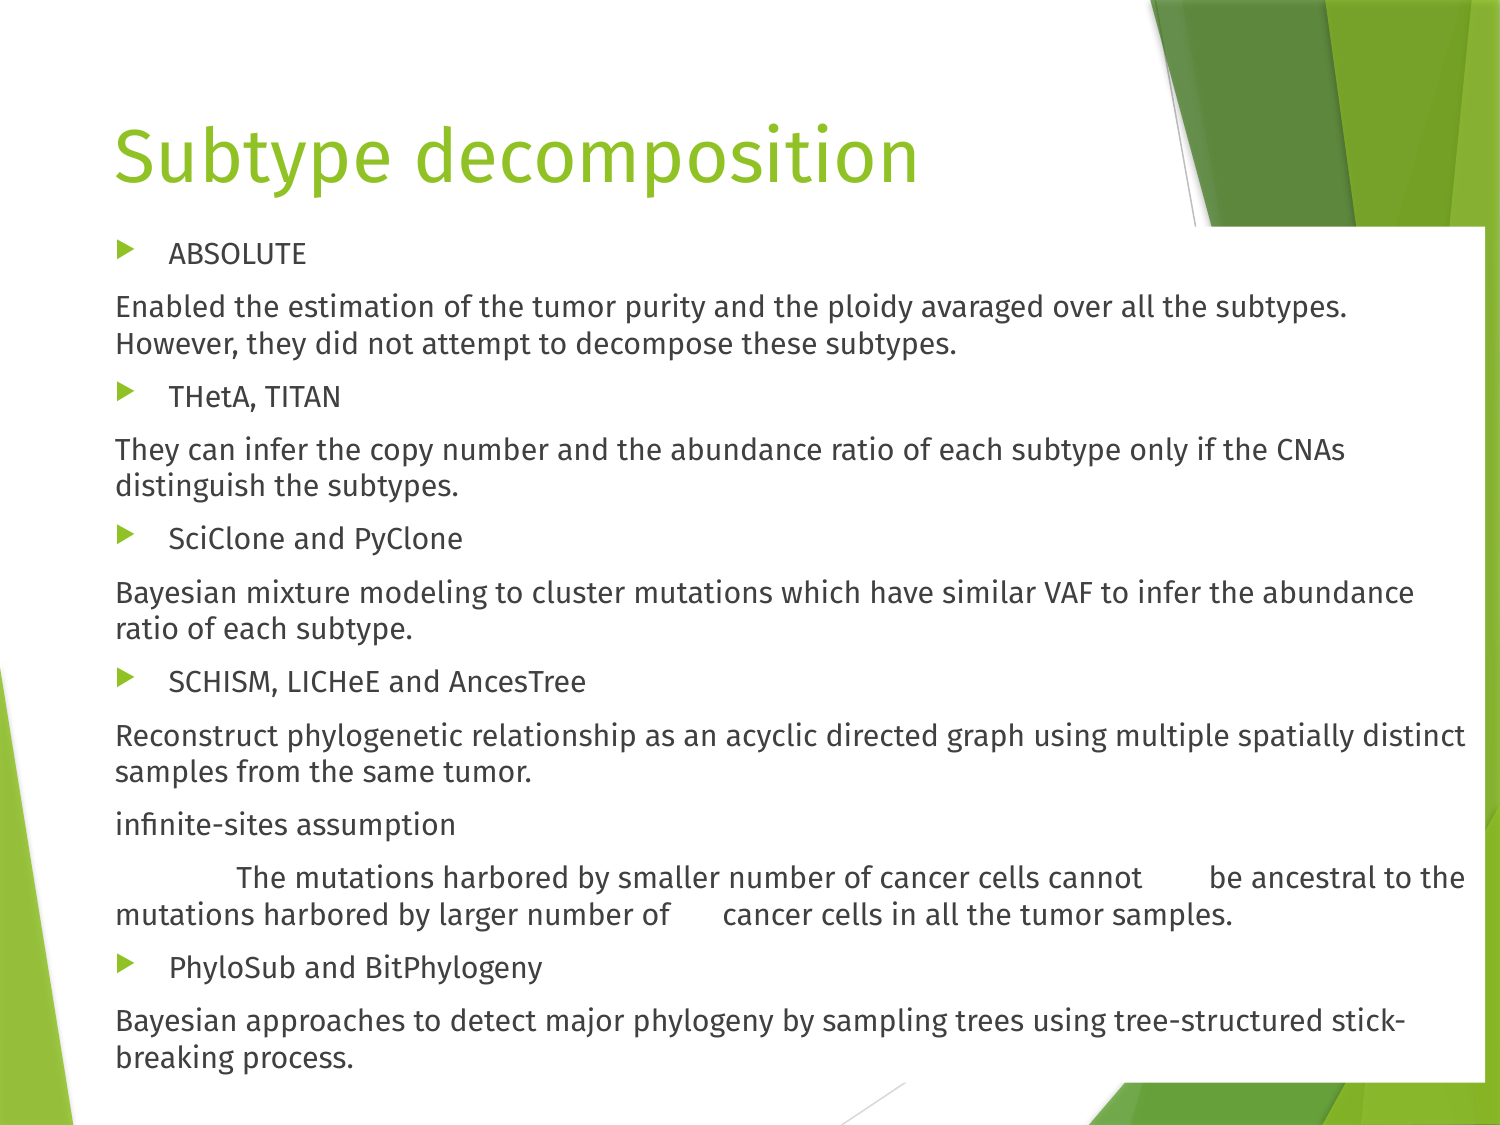

# Subtype decomposition
ABSOLUTE
Enabled the estimation of the tumor purity and the ploidy avaraged over all the subtypes. However, they did not attempt to decompose these subtypes.
THetA, TITAN
They can infer the copy number and the abundance ratio of each subtype only if the CNAs distinguish the subtypes.
SciClone and PyClone
Bayesian mixture modeling to cluster mutations which have similar VAF to infer the abundance ratio of each subtype.
SCHISM, LICHeE and AncesTree
Reconstruct phylogenetic relationship as an acyclic directed graph using multiple spatially distinct samples from the same tumor.
infinite-sites assumption
	The mutations harbored by smaller number of cancer cells cannot 	be ancestral to the mutations harbored by larger number of 	cancer cells in all the tumor samples.
PhyloSub and BitPhylogeny
Bayesian approaches to detect major phylogeny by sampling trees using tree-structured stick-breaking process.